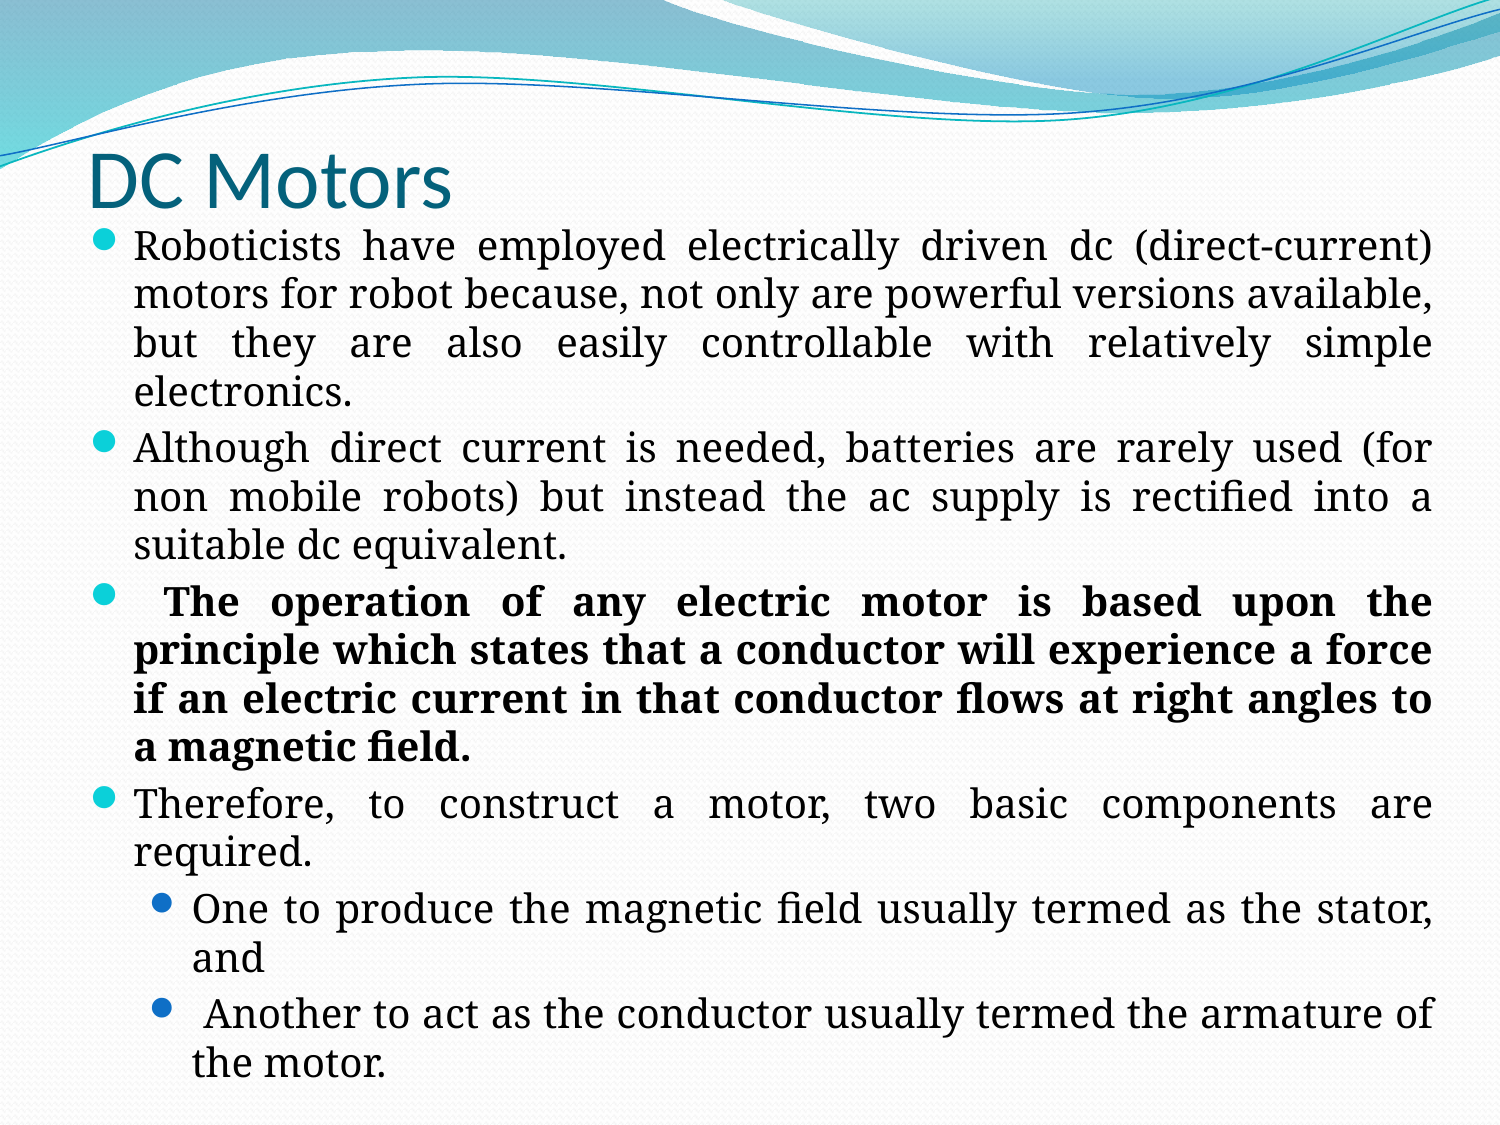

# DC Motors
Roboticists have employed electrically driven dc (direct-current) motors for robot because, not only are powerful versions available, but they are also easily controllable with relatively simple electronics.
Although direct current is needed, batteries are rarely used (for non mobile robots) but instead the ac supply is rectified into a suitable dc equivalent.
 The operation of any electric motor is based upon the principle which states that a conductor will experience a force if an electric current in that conductor flows at right angles to a magnetic field.
Therefore, to construct a motor, two basic components are required.
One to produce the magnetic field usually termed as the stator, and
 Another to act as the conductor usually termed the armature of the motor.